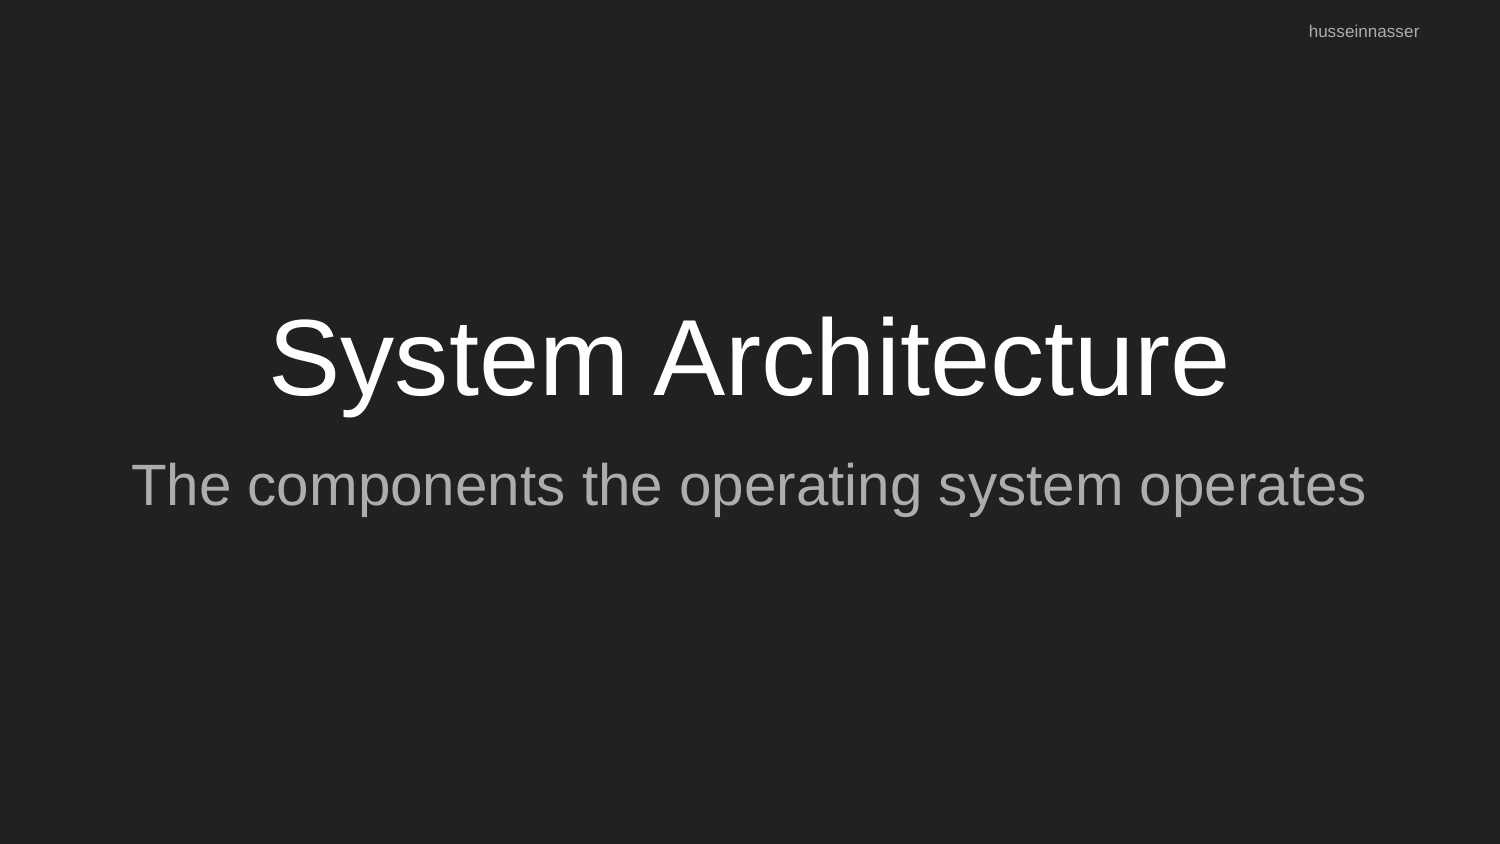

husseinnasser
# System Architecture
The components the operating system operates